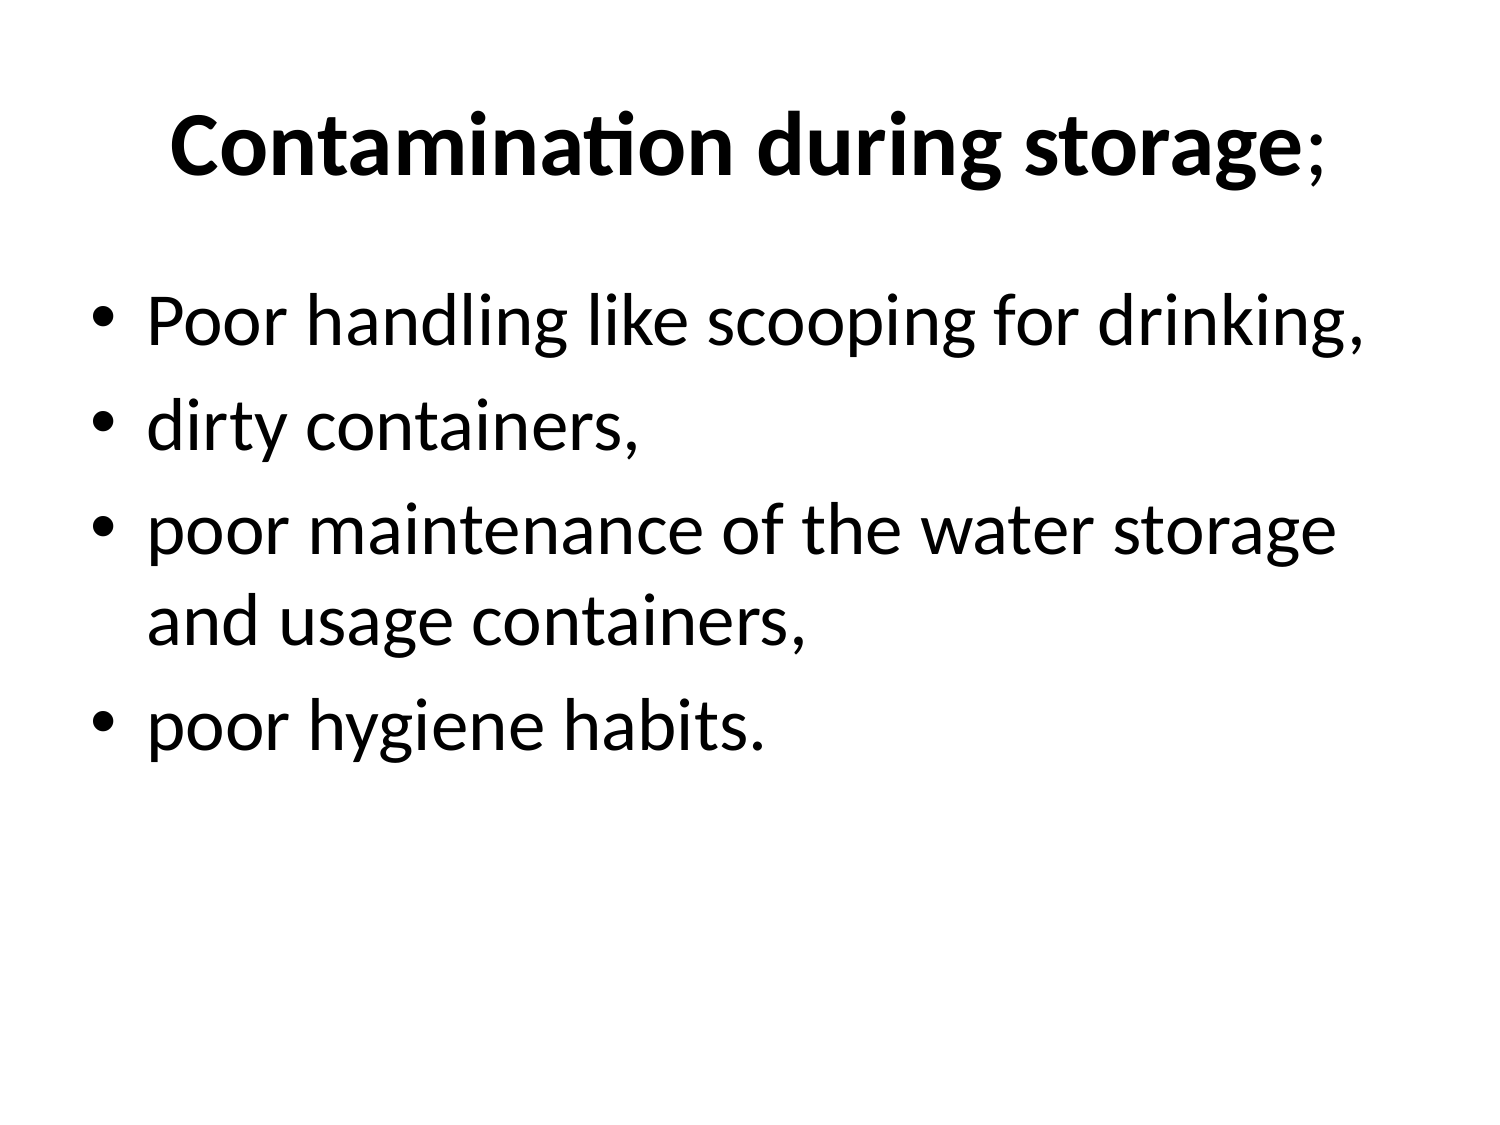

# Contamination during storage;
Poor handling like scooping for drinking,
dirty containers,
poor maintenance of the water storage and usage containers,
poor hygiene habits.